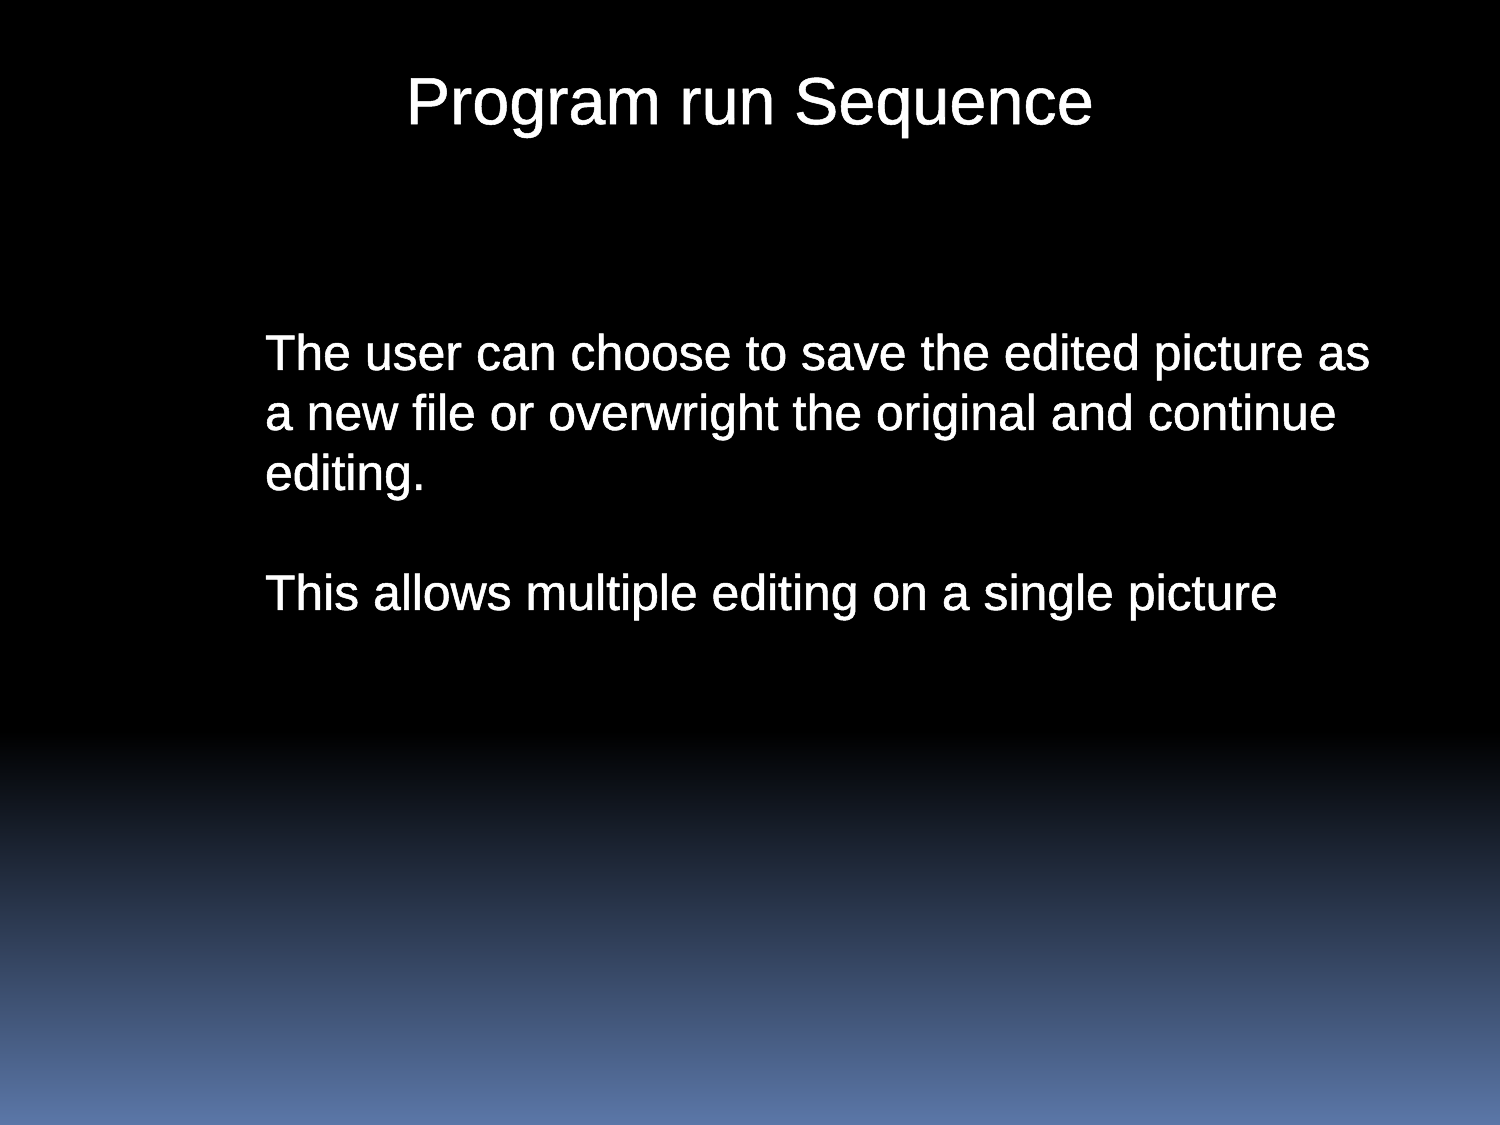

Program run Sequence
The user can choose to save the edited picture as a new file or overwright the original and continue editing.

This allows multiple editing on a single picture